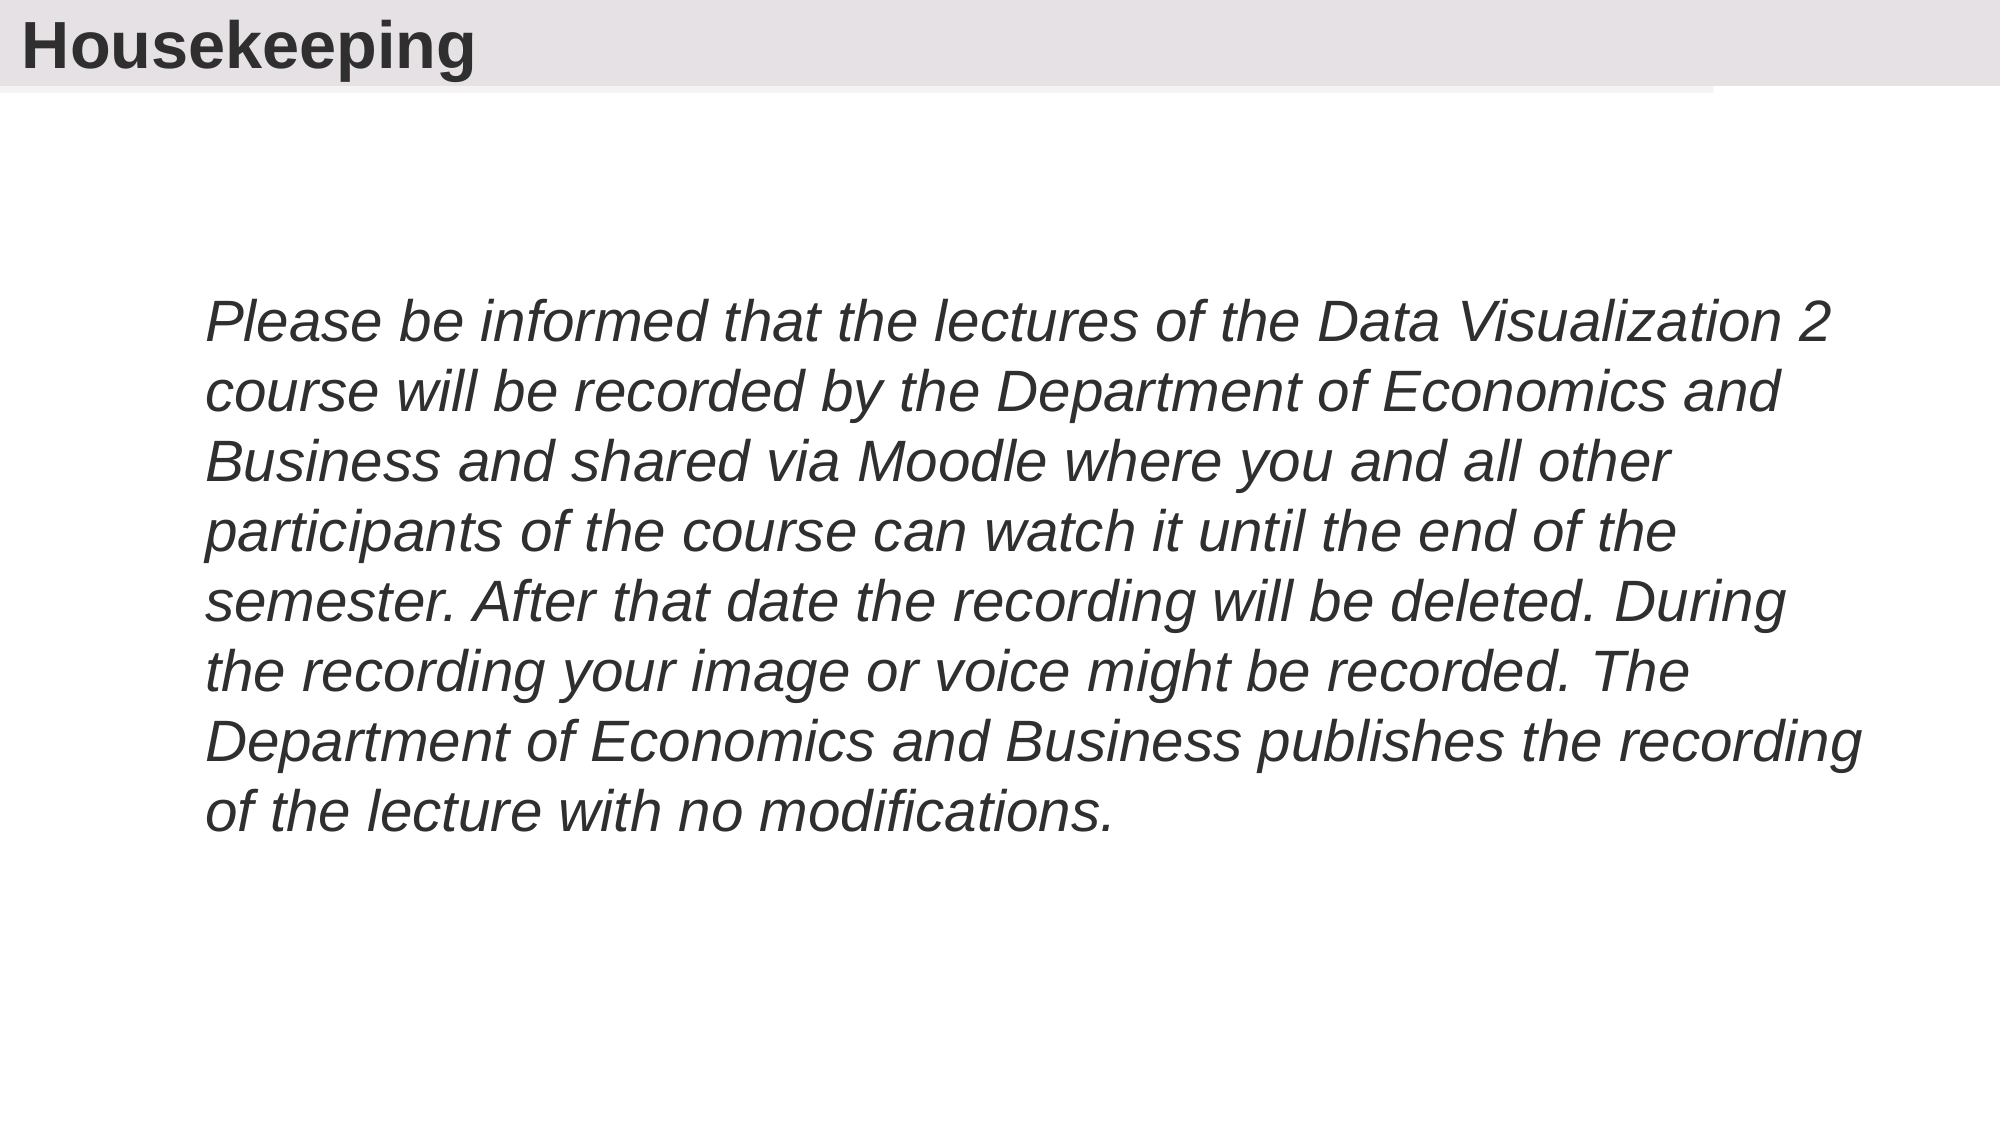

# Housekeeping
Please be informed that the lectures of the Data Visualization 2 course will be recorded by the Department of Economics and Business and shared via Moodle where you and all other participants of the course can watch it until the end of the semester. After that date the recording will be deleted. During the recording your image or voice might be recorded. The Department of Economics and Business publishes the recording of the lecture with no modifications.